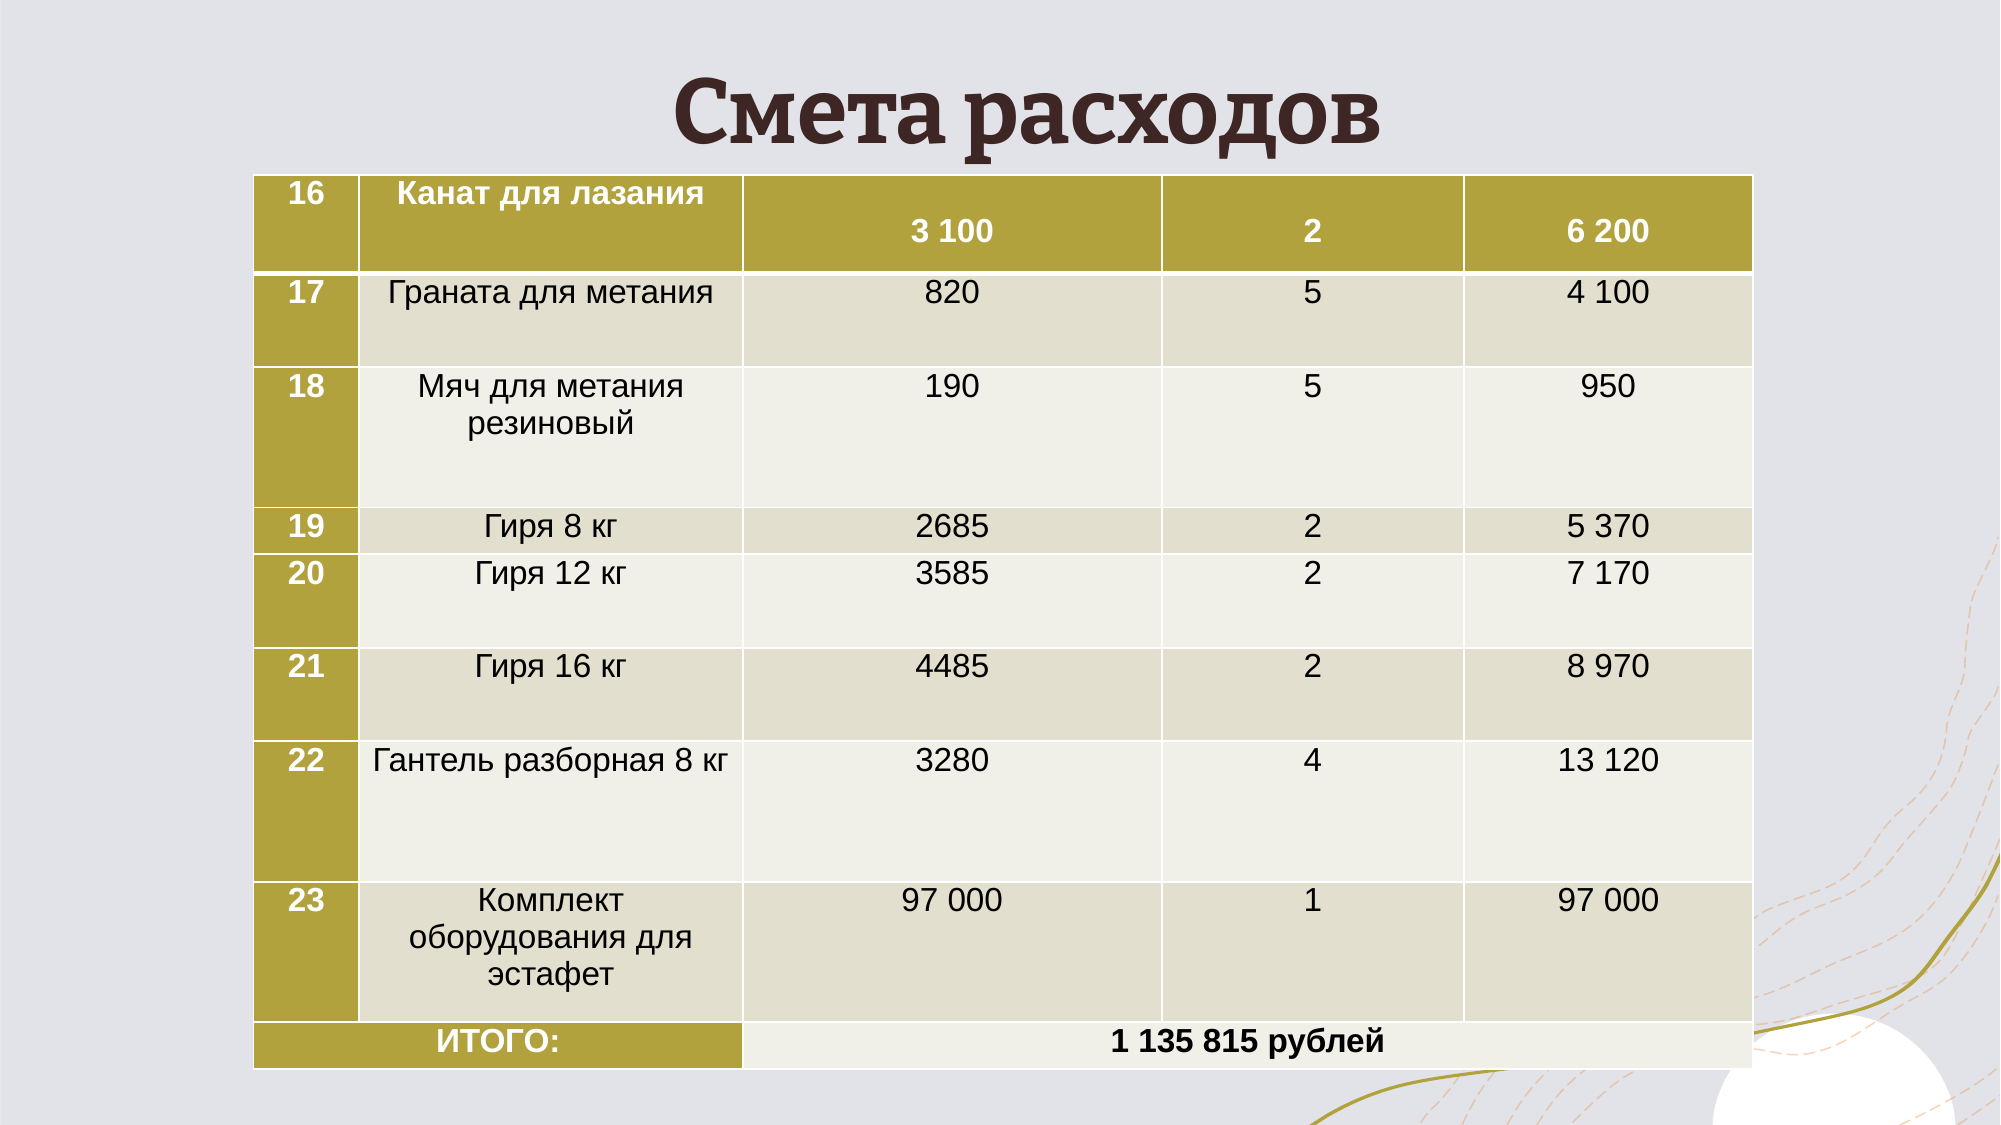

# Смета расходов
| 16 | Канат для лазания | 3 100 | 2 | 6 200 |
| --- | --- | --- | --- | --- |
| 17 | Граната для метания | 820 | 5 | 4 100 |
| 18 | Мяч для метания резиновый | 190 | 5 | 950 |
| 19 | Гиря 8 кг | 2685 | 2 | 5 370 |
| 20 | Гиря 12 кг | 3585 | 2 | 7 170 |
| 21 | Гиря 16 кг | 4485 | 2 | 8 970 |
| 22 | Гантель разборная 8 кг | 3280 | 4 | 13 120 |
| 23 | Комплект оборудования для эстафет | 97 000 | 1 | 97 000 |
| ИТОГО: |  | 1 135 815 рублей |  |  |